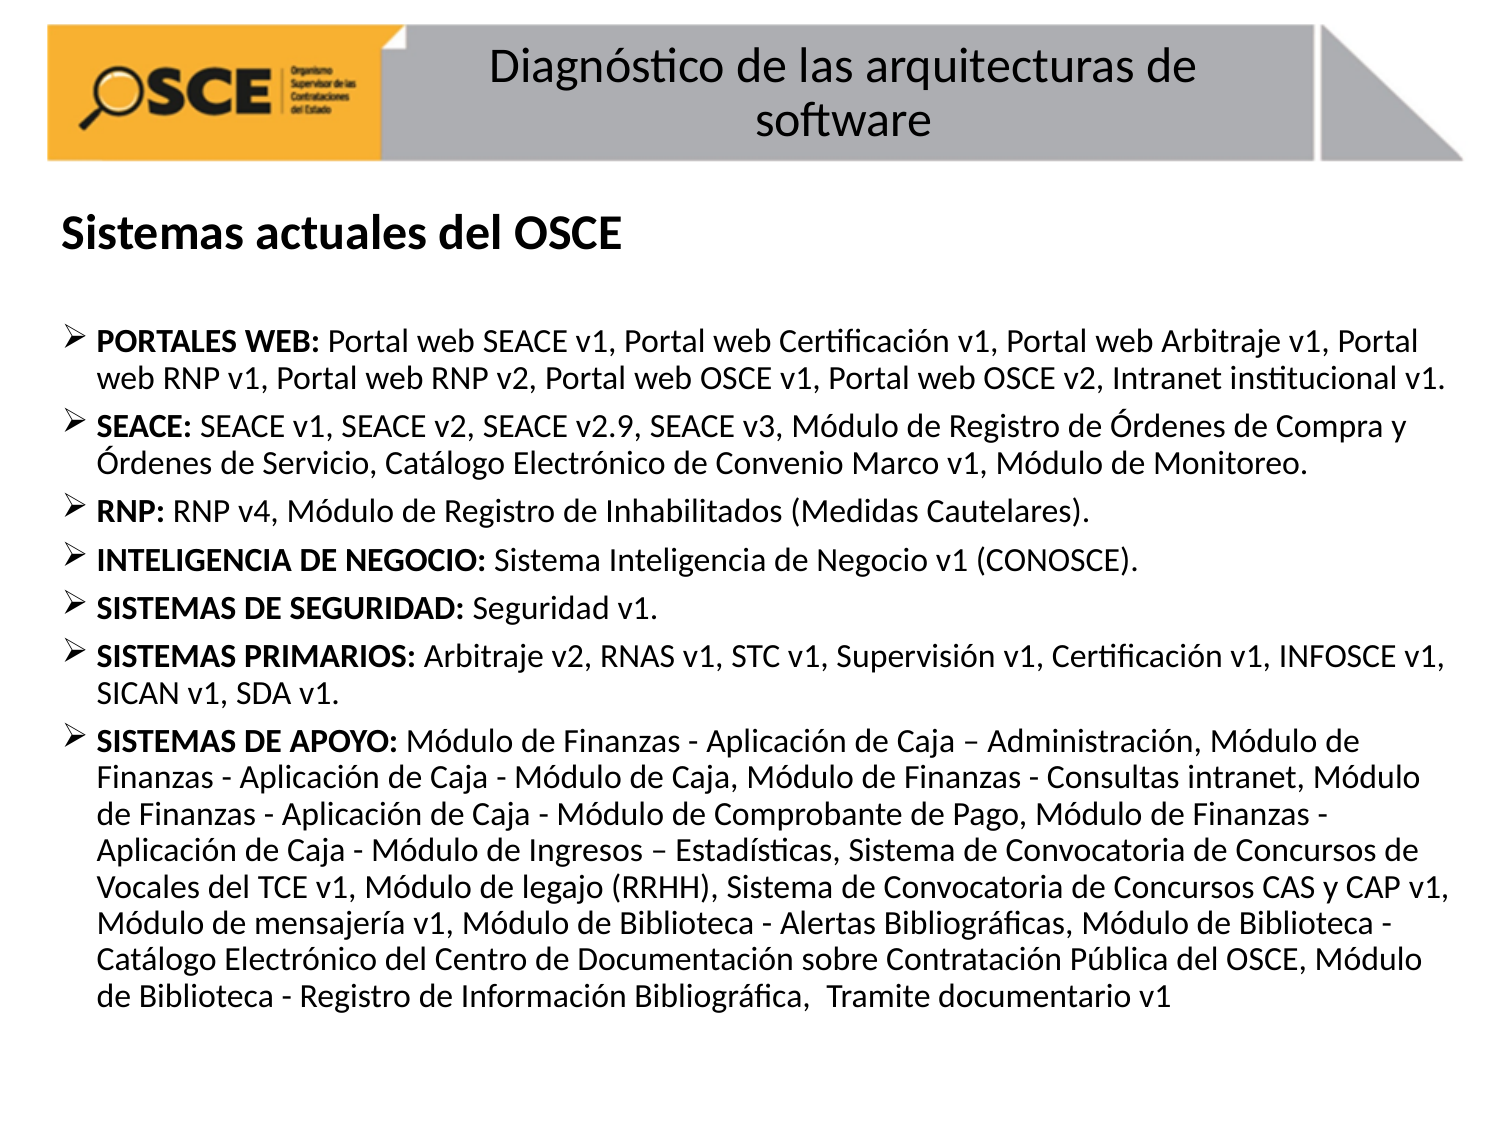

# Diagnóstico de las arquitecturas de software
Sistemas actuales del OSCE
PORTALES WEB: Portal web SEACE v1, Portal web Certificación v1, Portal web Arbitraje v1, Portal web RNP v1, Portal web RNP v2, Portal web OSCE v1, Portal web OSCE v2, Intranet institucional v1.
SEACE: SEACE v1, SEACE v2, SEACE v2.9, SEACE v3, Módulo de Registro de Órdenes de Compra y Órdenes de Servicio, Catálogo Electrónico de Convenio Marco v1, Módulo de Monitoreo.
RNP: RNP v4, Módulo de Registro de Inhabilitados (Medidas Cautelares).
INTELIGENCIA DE NEGOCIO: Sistema Inteligencia de Negocio v1 (CONOSCE).
SISTEMAS DE SEGURIDAD: Seguridad v1.
SISTEMAS PRIMARIOS: Arbitraje v2, RNAS v1, STC v1, Supervisión v1, Certificación v1, INFOSCE v1, SICAN v1, SDA v1.
SISTEMAS DE APOYO: Módulo de Finanzas - Aplicación de Caja – Administración, Módulo de Finanzas - Aplicación de Caja - Módulo de Caja, Módulo de Finanzas - Consultas intranet, Módulo de Finanzas - Aplicación de Caja - Módulo de Comprobante de Pago, Módulo de Finanzas - Aplicación de Caja - Módulo de Ingresos – Estadísticas, Sistema de Convocatoria de Concursos de Vocales del TCE v1, Módulo de legajo (RRHH), Sistema de Convocatoria de Concursos CAS y CAP v1, Módulo de mensajería v1, Módulo de Biblioteca - Alertas Bibliográficas, Módulo de Biblioteca - Catálogo Electrónico del Centro de Documentación sobre Contratación Pública del OSCE, Módulo de Biblioteca - Registro de Información Bibliográfica,  Tramite documentario v1